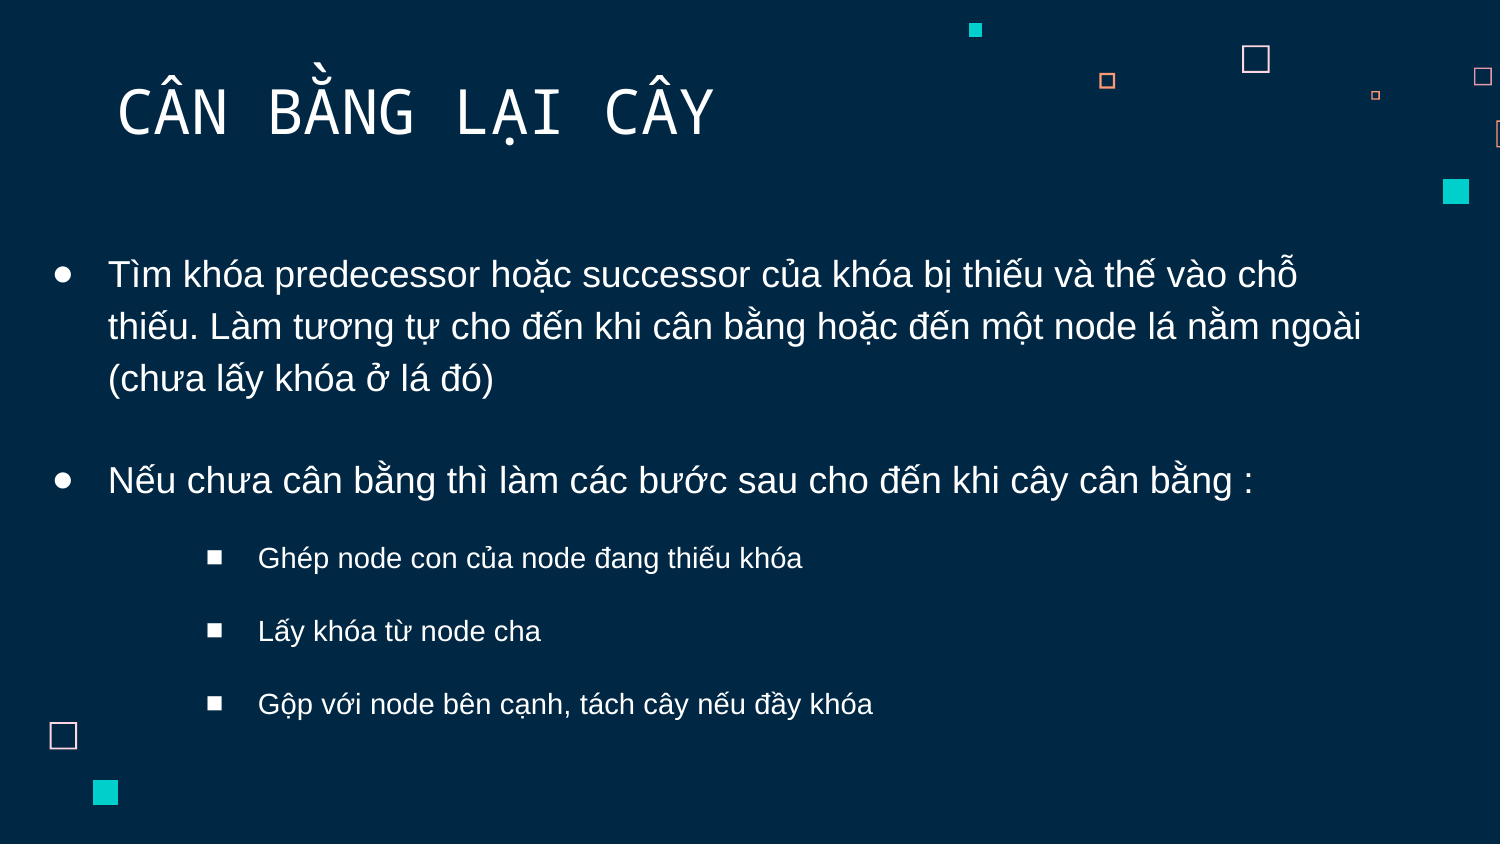

# CÂN BẰNG LẠI CÂY
Tìm khóa predecessor hoặc successor của khóa bị thiếu và thế vào chỗ thiếu. Làm tương tự cho đến khi cân bằng hoặc đến một node lá nằm ngoài (chưa lấy khóa ở lá đó)

Nếu chưa cân bằng thì làm các bước sau cho đến khi cây cân bằng :
Ghép node con của node đang thiếu khóa
Lấy khóa từ node cha
Gộp với node bên cạnh, tách cây nếu đầy khóa